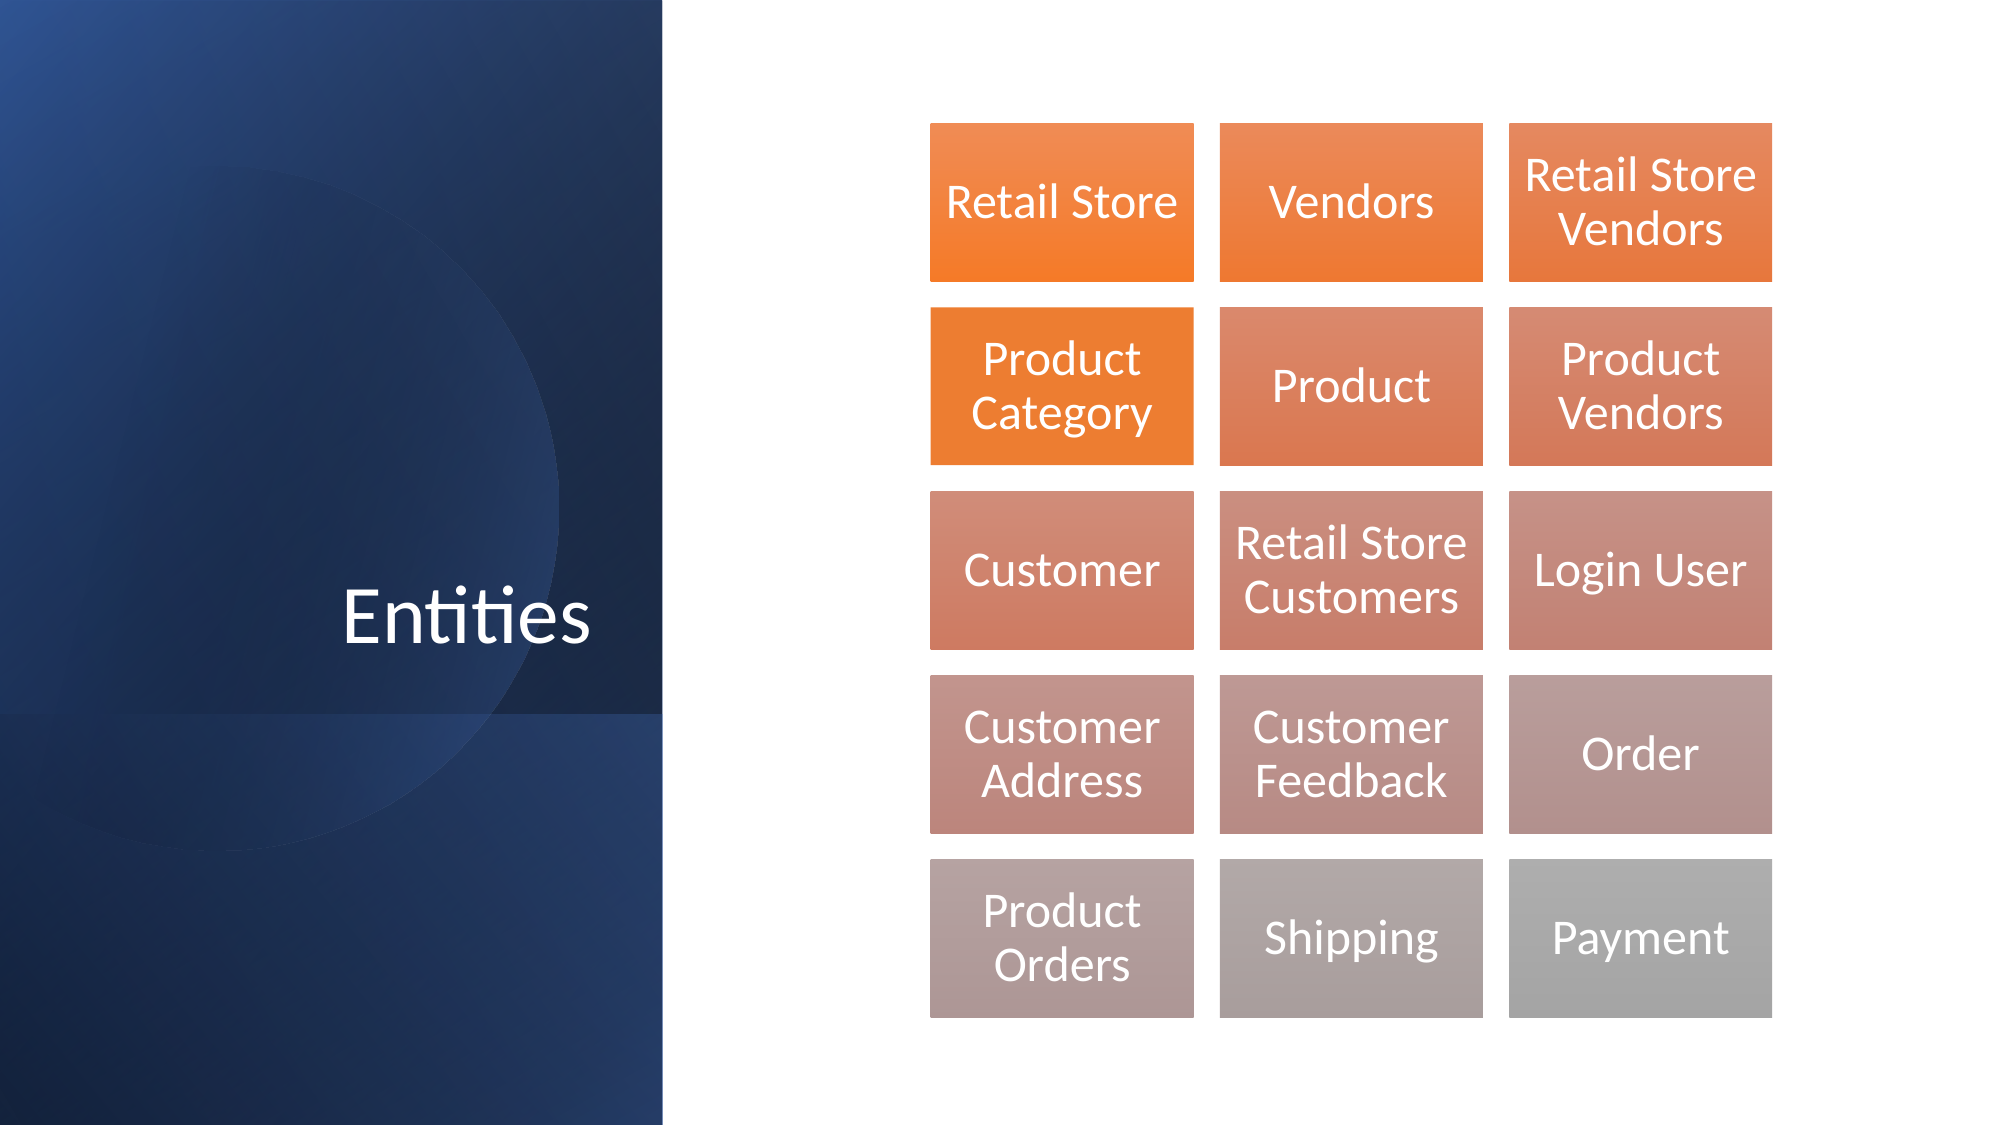

Retail Store
Vendors
Retail Store Vendors
Product Category
Product
Product Vendors
Customer
Retail Store Customers
Login User
Customer Address
Customer Feedback
Order
Product Orders
Shipping
Payment

# Entities